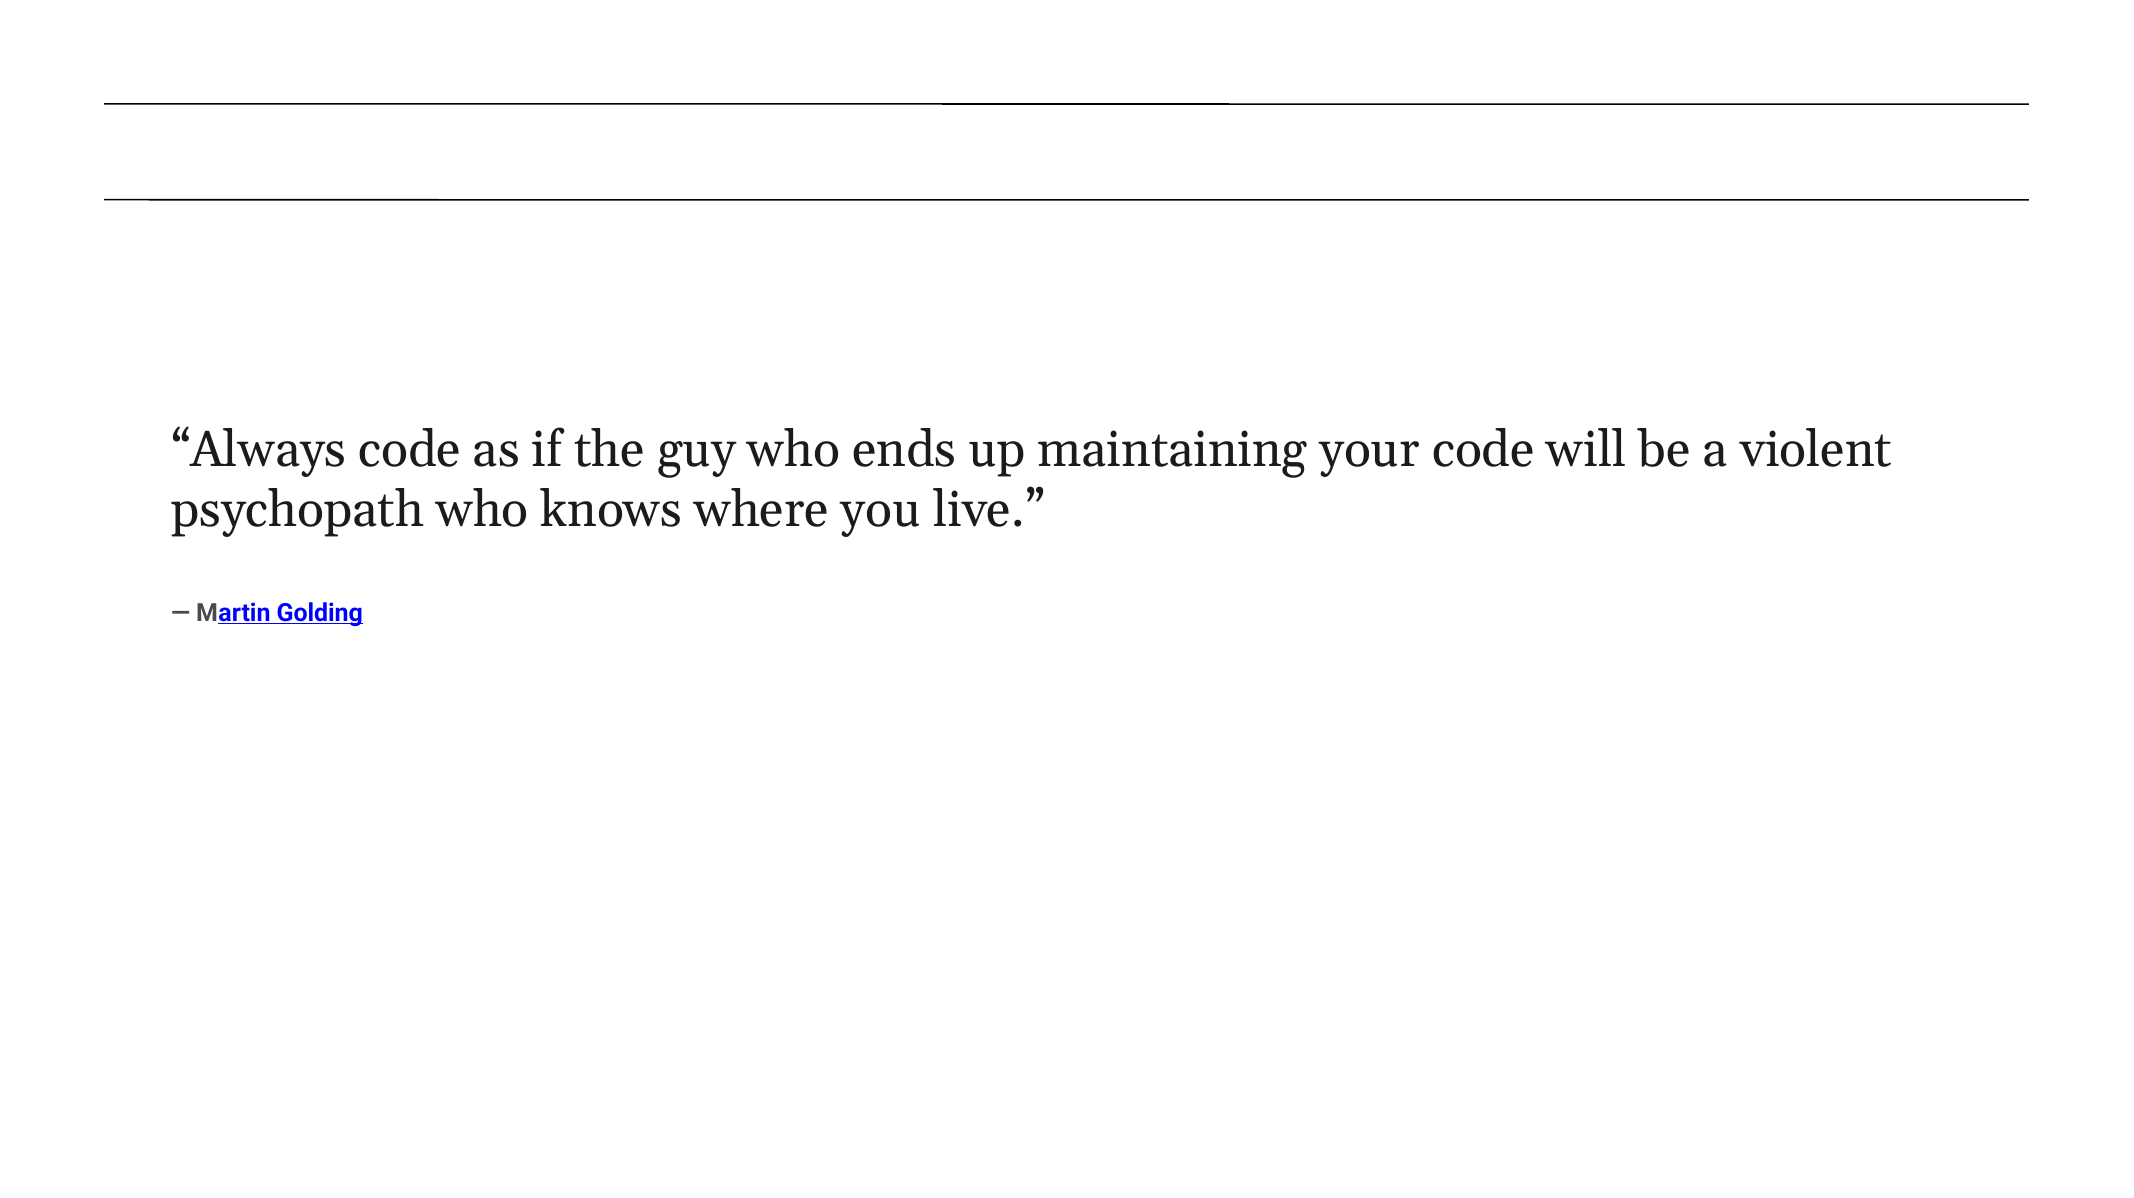

“Always code as if the guy who ends up maintaining your code will be a violent psychopath who knows where you live.”

— Martin Golding